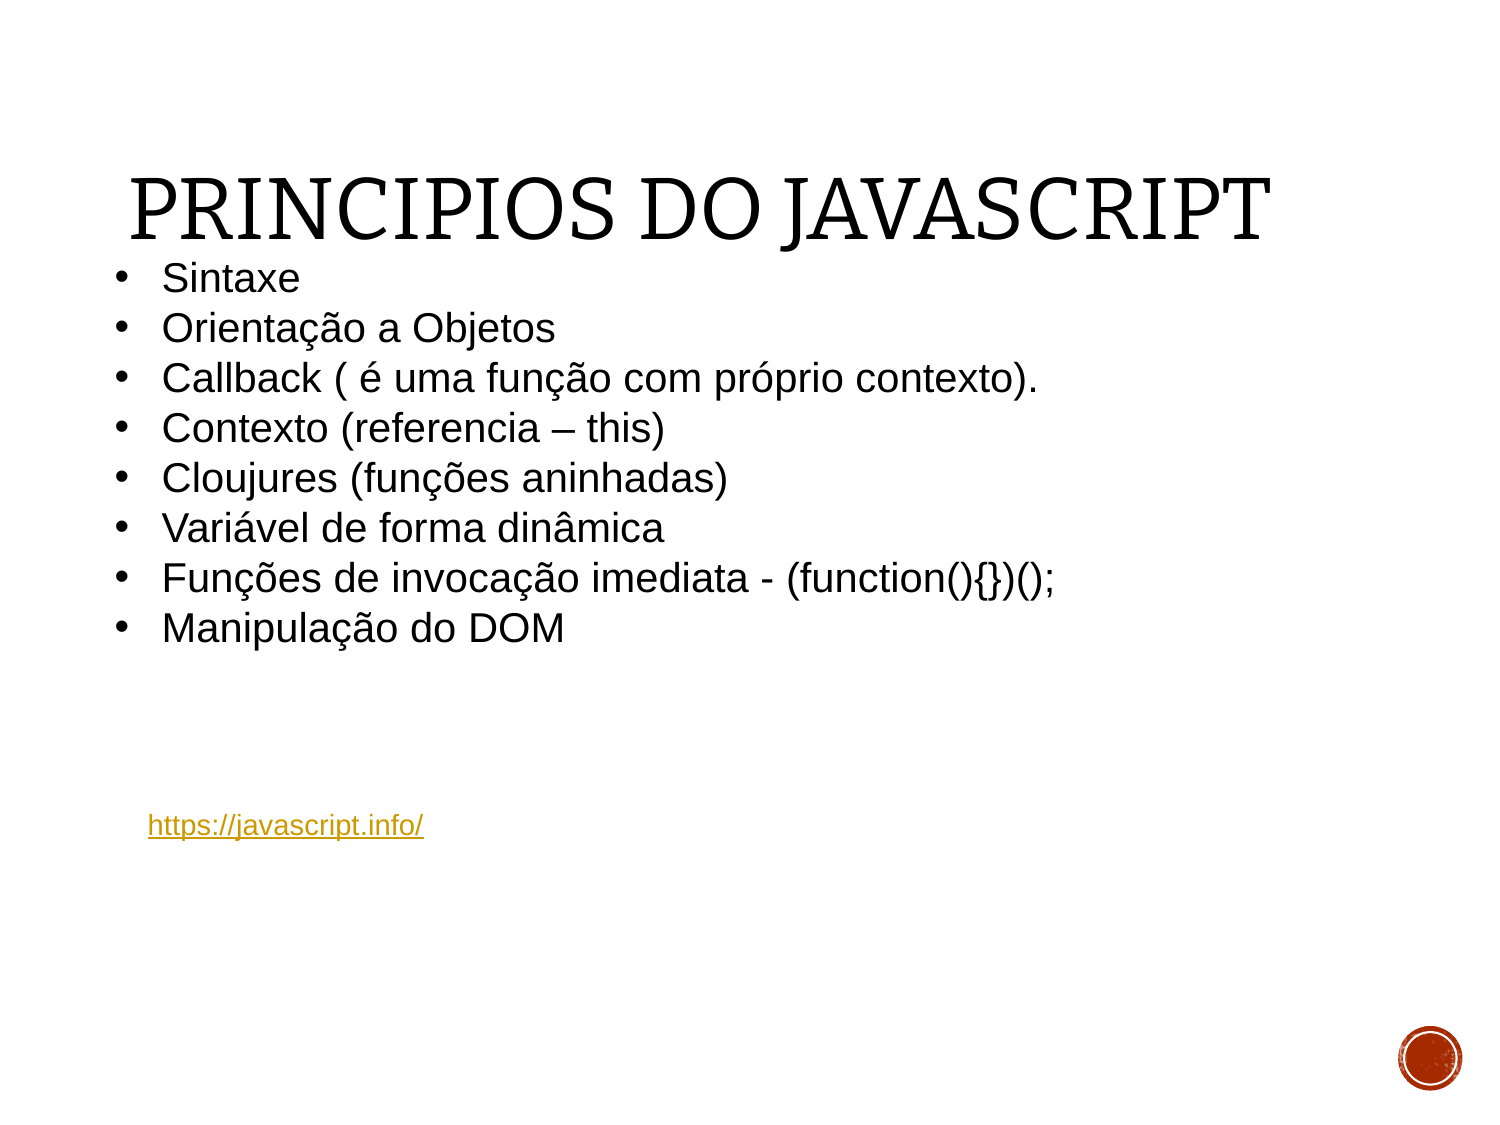

# Principios do javascript
Sintaxe
Orientação a Objetos
Callback ( é uma função com próprio contexto).
Contexto (referencia – this)
Cloujures (funções aninhadas)
Variável de forma dinâmica
Funções de invocação imediata - (function(){})();
Manipulação do DOM
https://javascript.info/